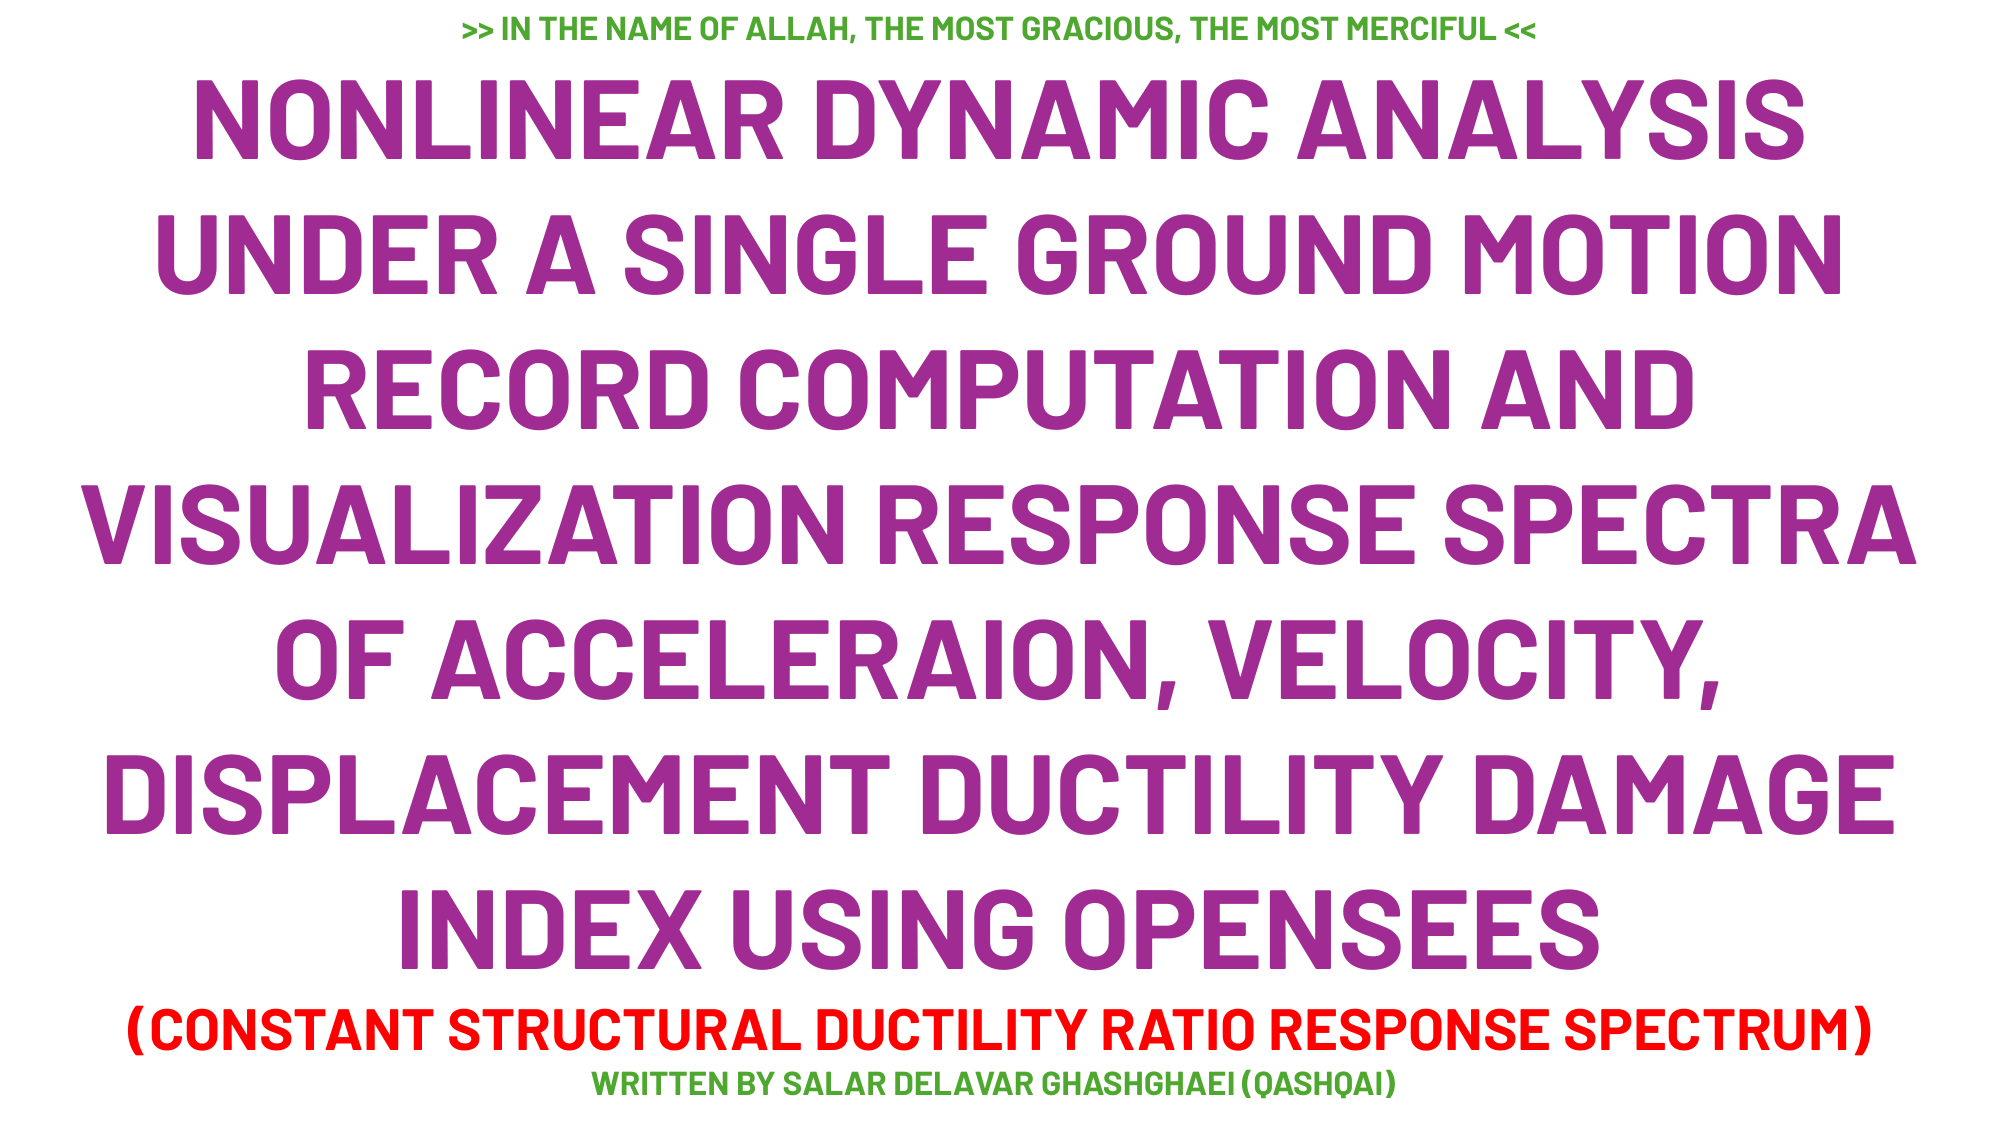

>> IN THE NAME OF ALLAH, THE MOST GRACIOUS, THE MOST MERCIFUL <<
NONLINEAR DYNAMIC ANALYSIS UNDER A SINGLE GROUND MOTION RECORD COMPUTATION AND VISUALIZATION RESPONSE SPECTRA OF ACCELERAION, VELOCITY, DISPLACEMENT DUCTILITY DAMAGE INDEX USING OPENSEES
(CONSTANT STRUCTURAL DUCTILITY RATIO RESPONSE SPECTRUM)
WRITTEN BY SALAR DELAVAR GHASHGHAEI (QASHQAI)